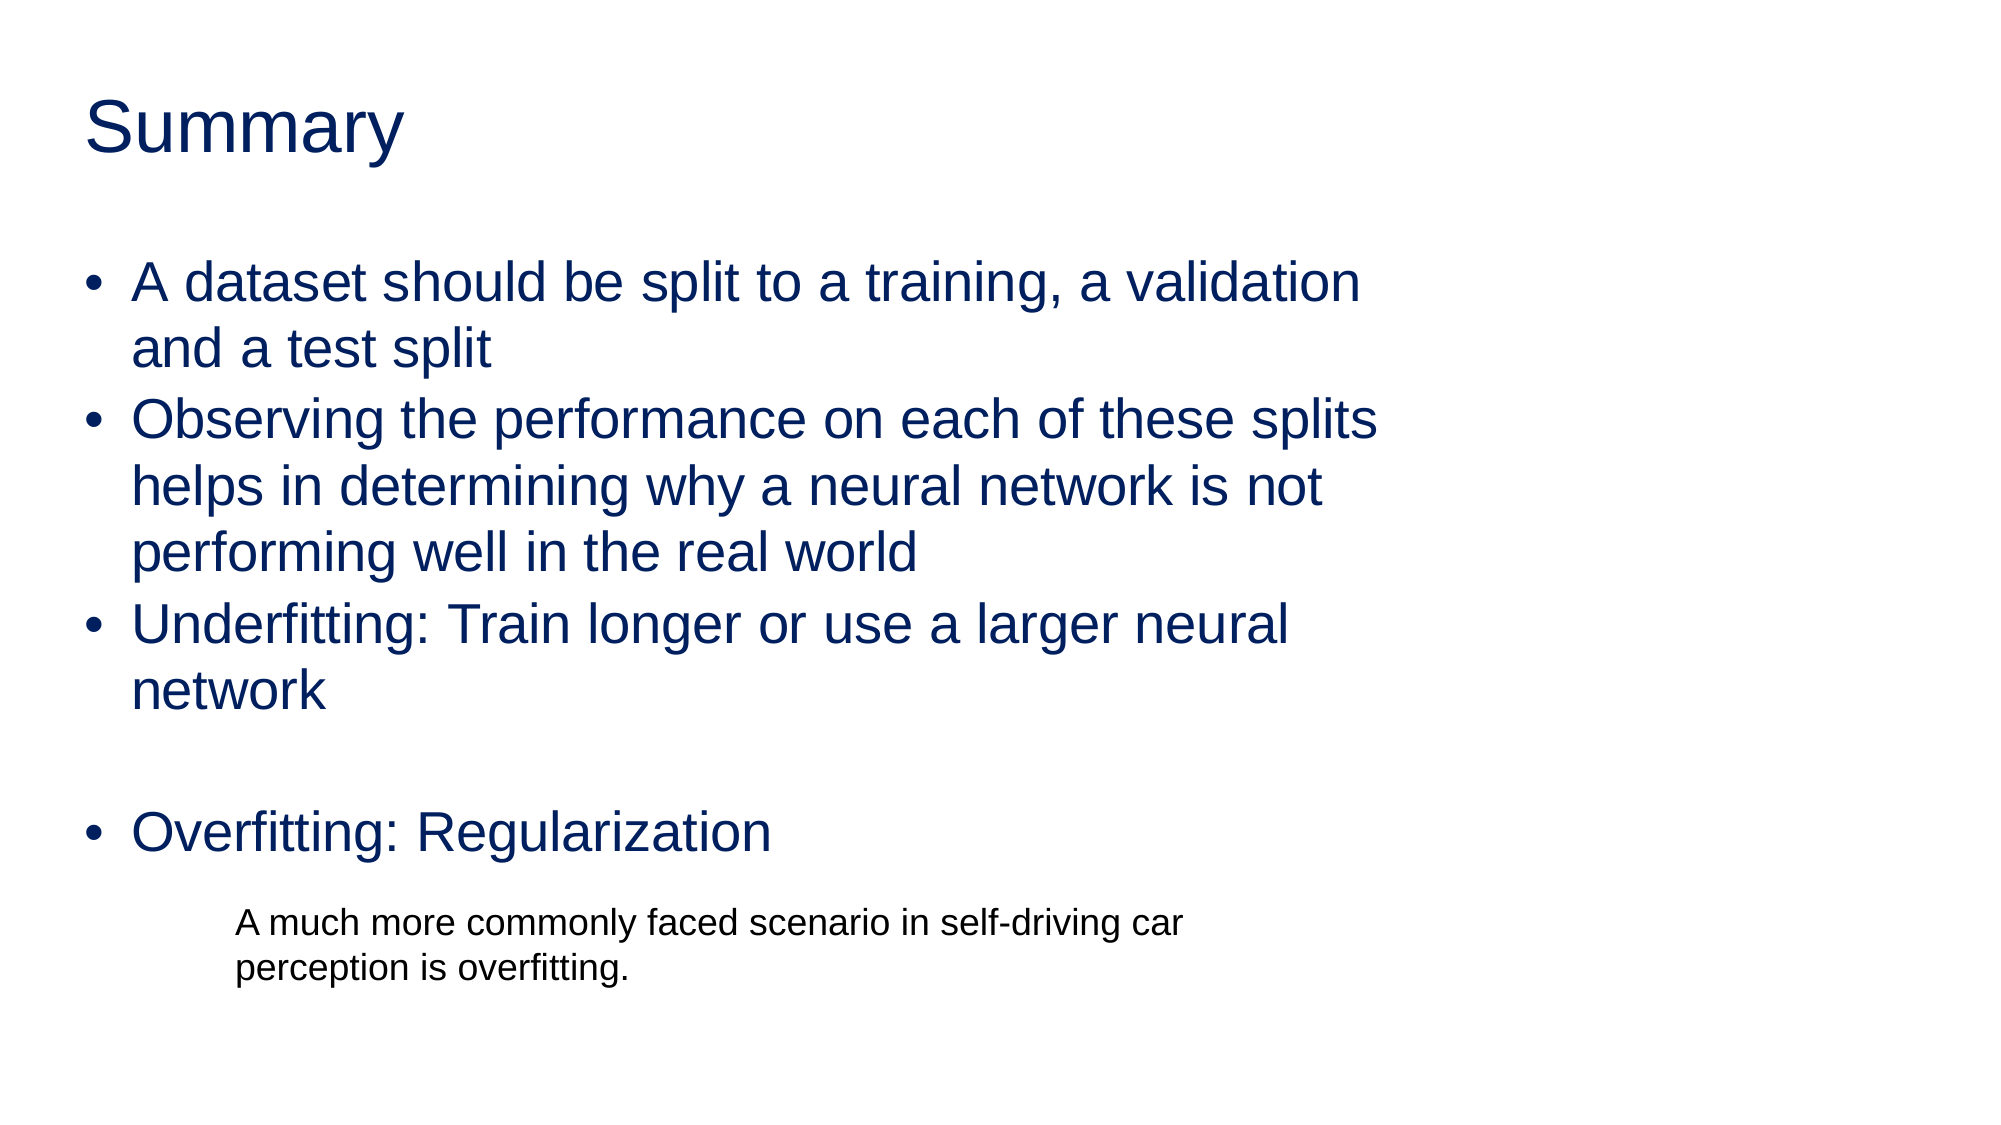

Summary
• A dataset should be split to a training, a validation
and a test split
• Observing the performance on each of these splits
helps in determining why a neural network is not
performing well in the real world
• Underfitting: Train longer or use a larger neural
network
• Overfitting: Regularization
A much more commonly faced scenario in self-driving car perception is overfitting.